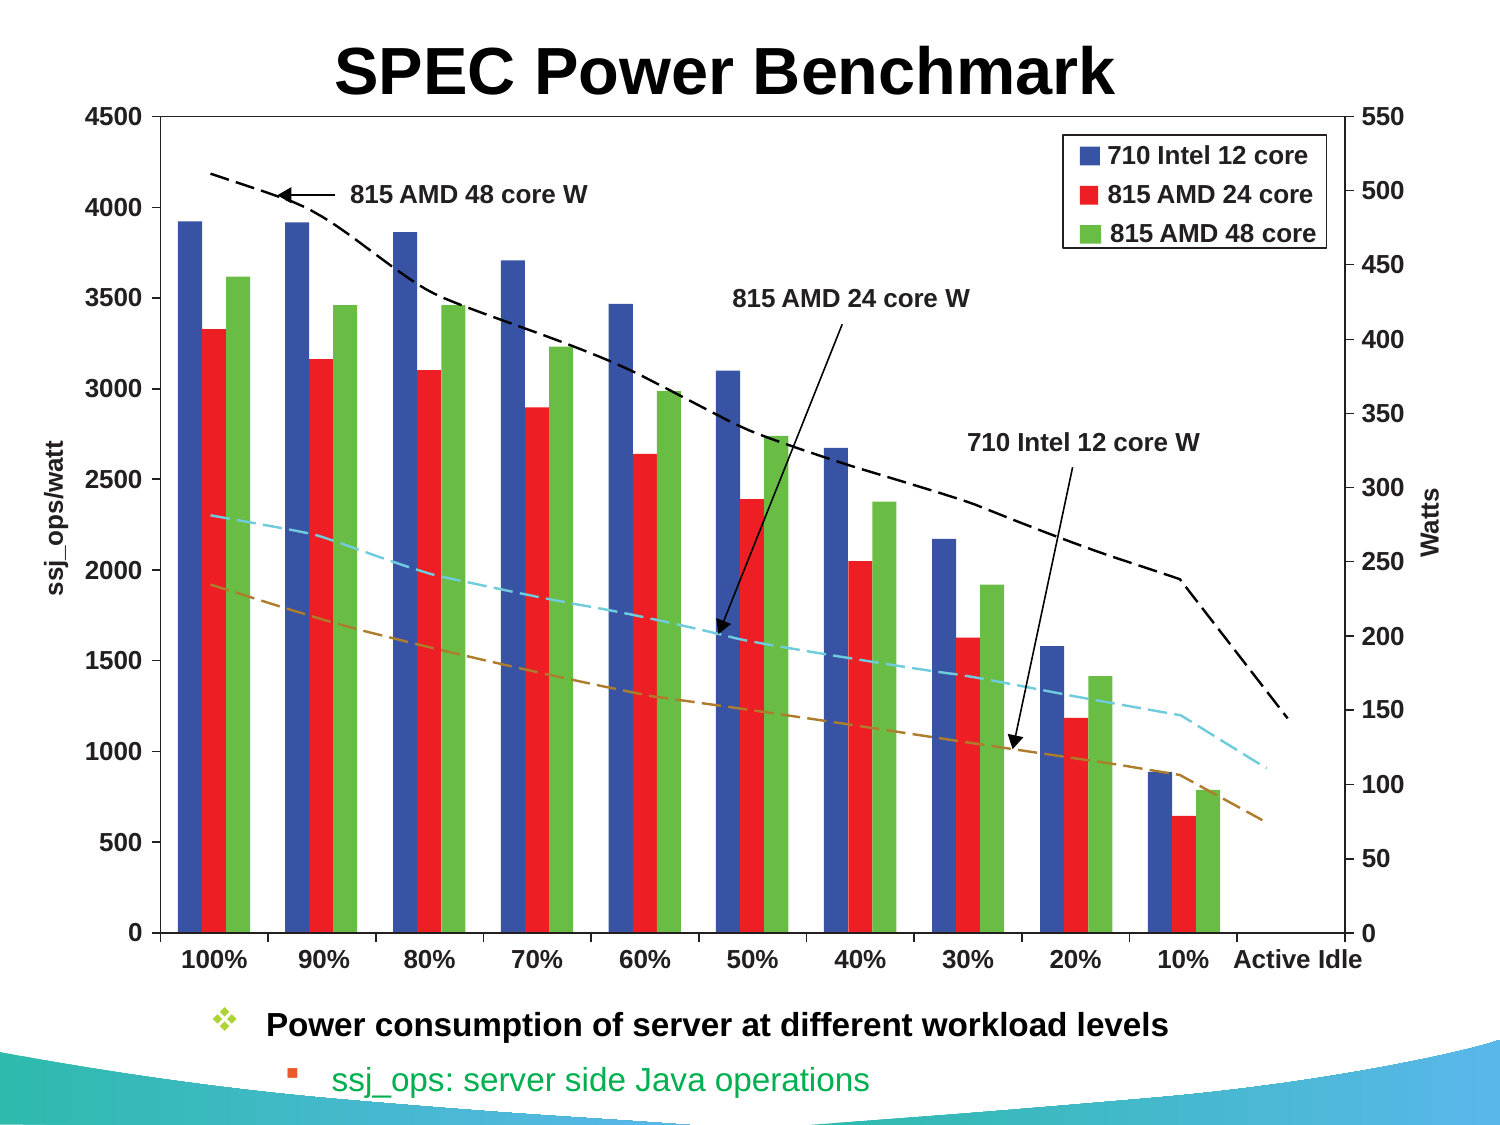

# SPEC Power Benchmark
550
4500

710 Intel 12 core
815 AMD 24 core
815 AMD 48 core

500

815 AMD 48 core W

4000

450

3500
815 AMD 24 core W

400

3000

350

710 Intel 12 core W
ssj_ops/watt

2500

300

Watts

250
2000

200

1500

150

1000

100

500
50

0
0
60%	50%	40%

100%	90%
80%
70%
30%
20%
10%	Active Idle
Power consumption of server at different workload levels
ssj_ops: server side Java operations